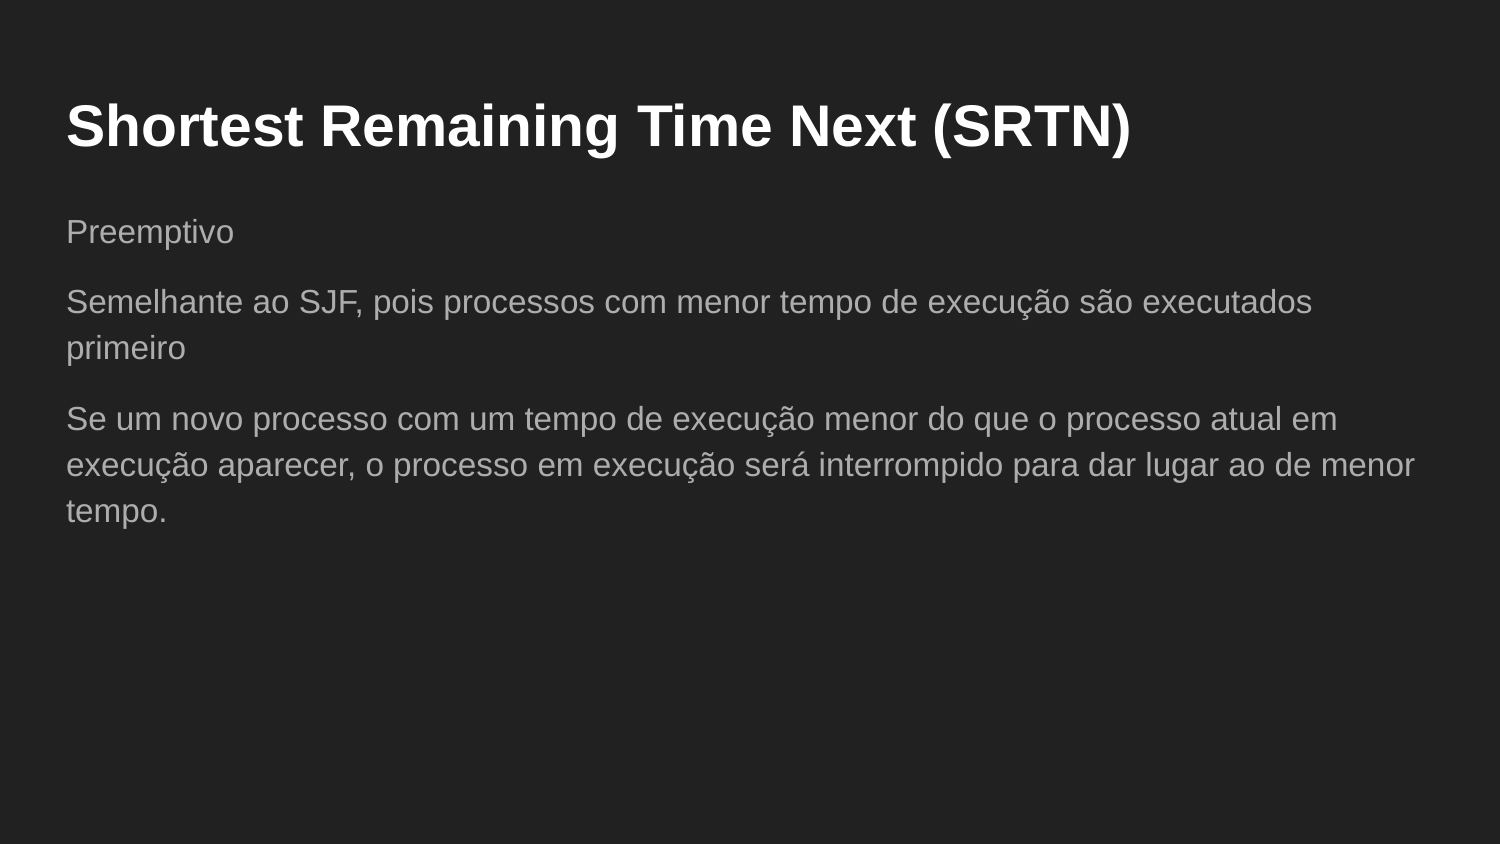

# Shortest Remaining Time Next (SRTN)
Preemptivo
Semelhante ao SJF, pois processos com menor tempo de execução são executados primeiro
Se um novo processo com um tempo de execução menor do que o processo atual em execução aparecer, o processo em execução será interrompido para dar lugar ao de menor tempo.